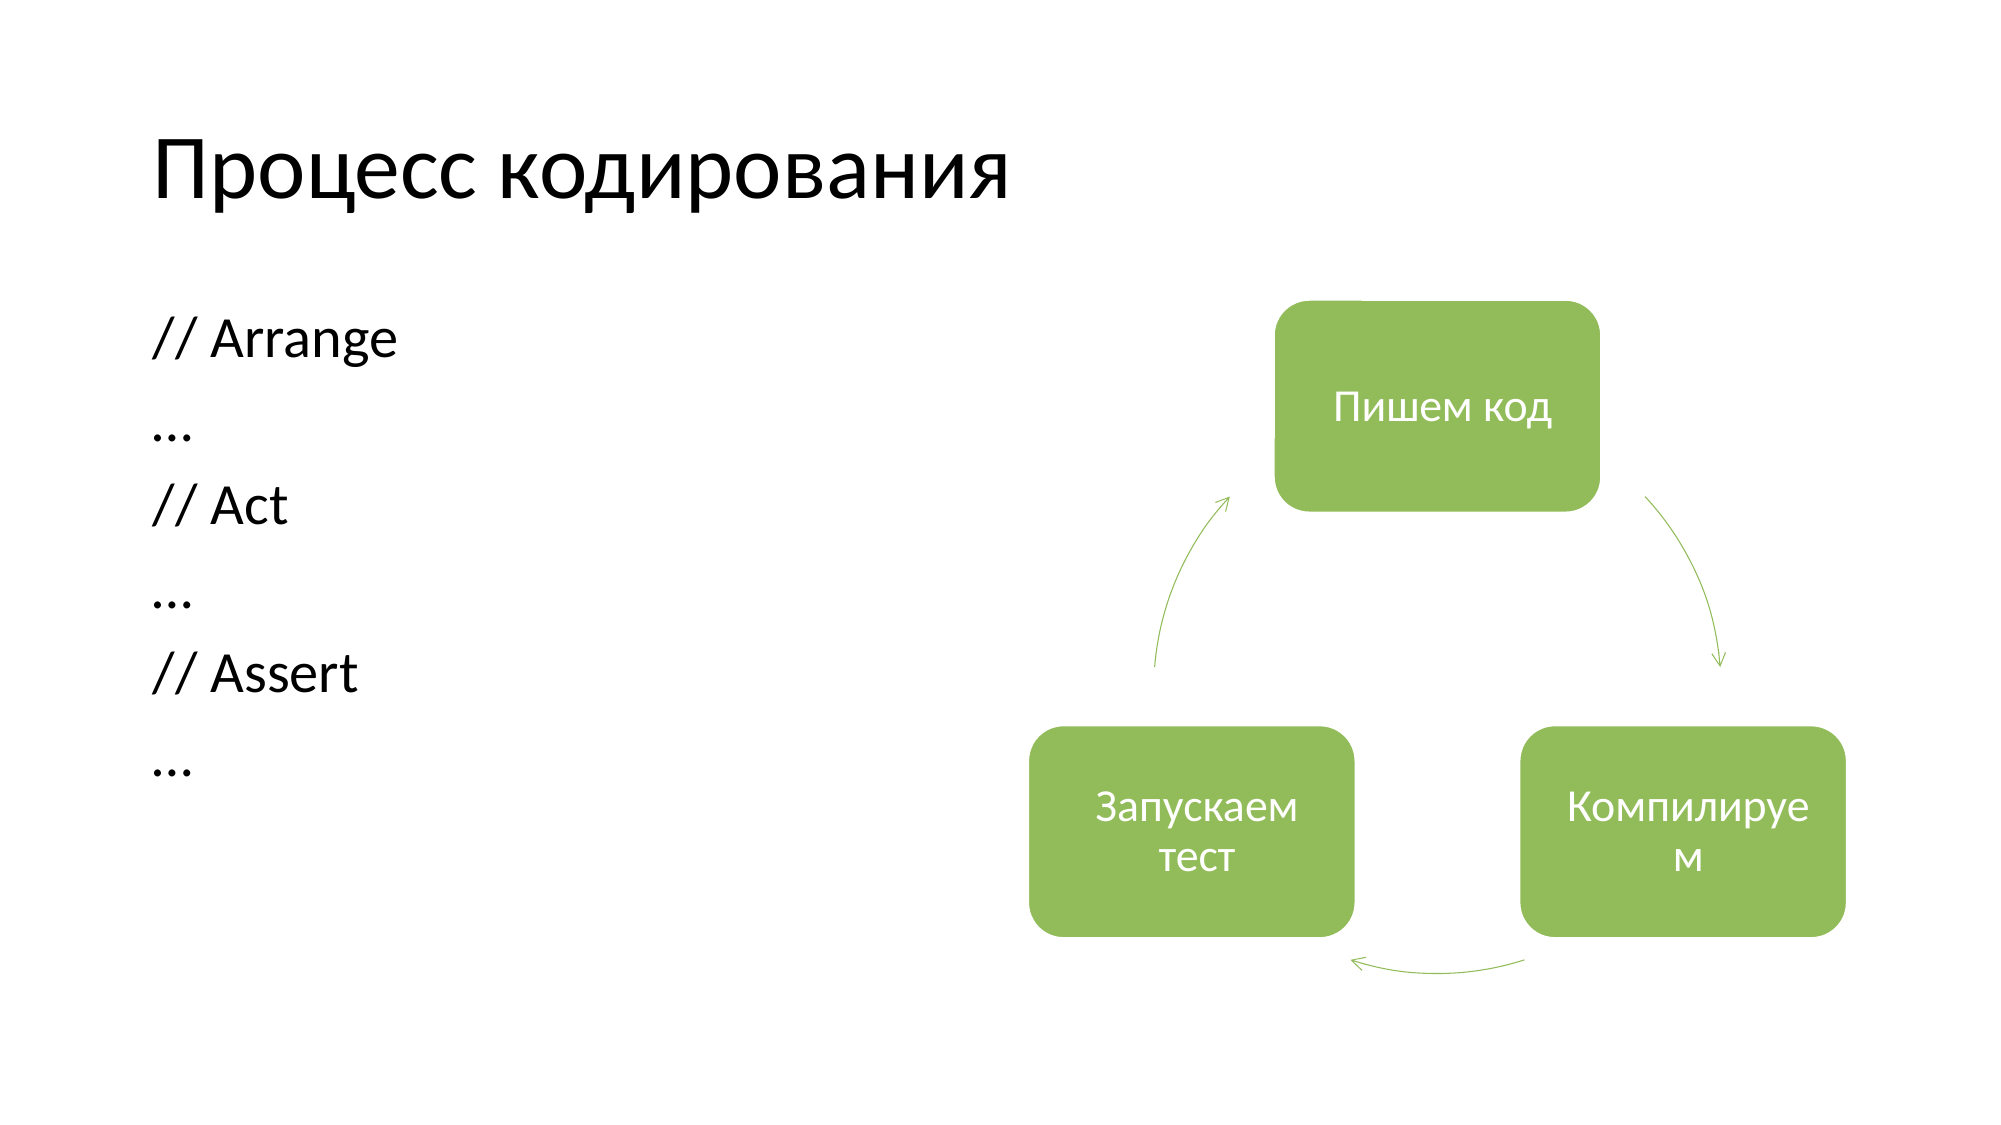

# Процесс кодирования
// Arrange
…
// Act
…
// Assert
…
Пишем код
Компилируем
Запускаем тест